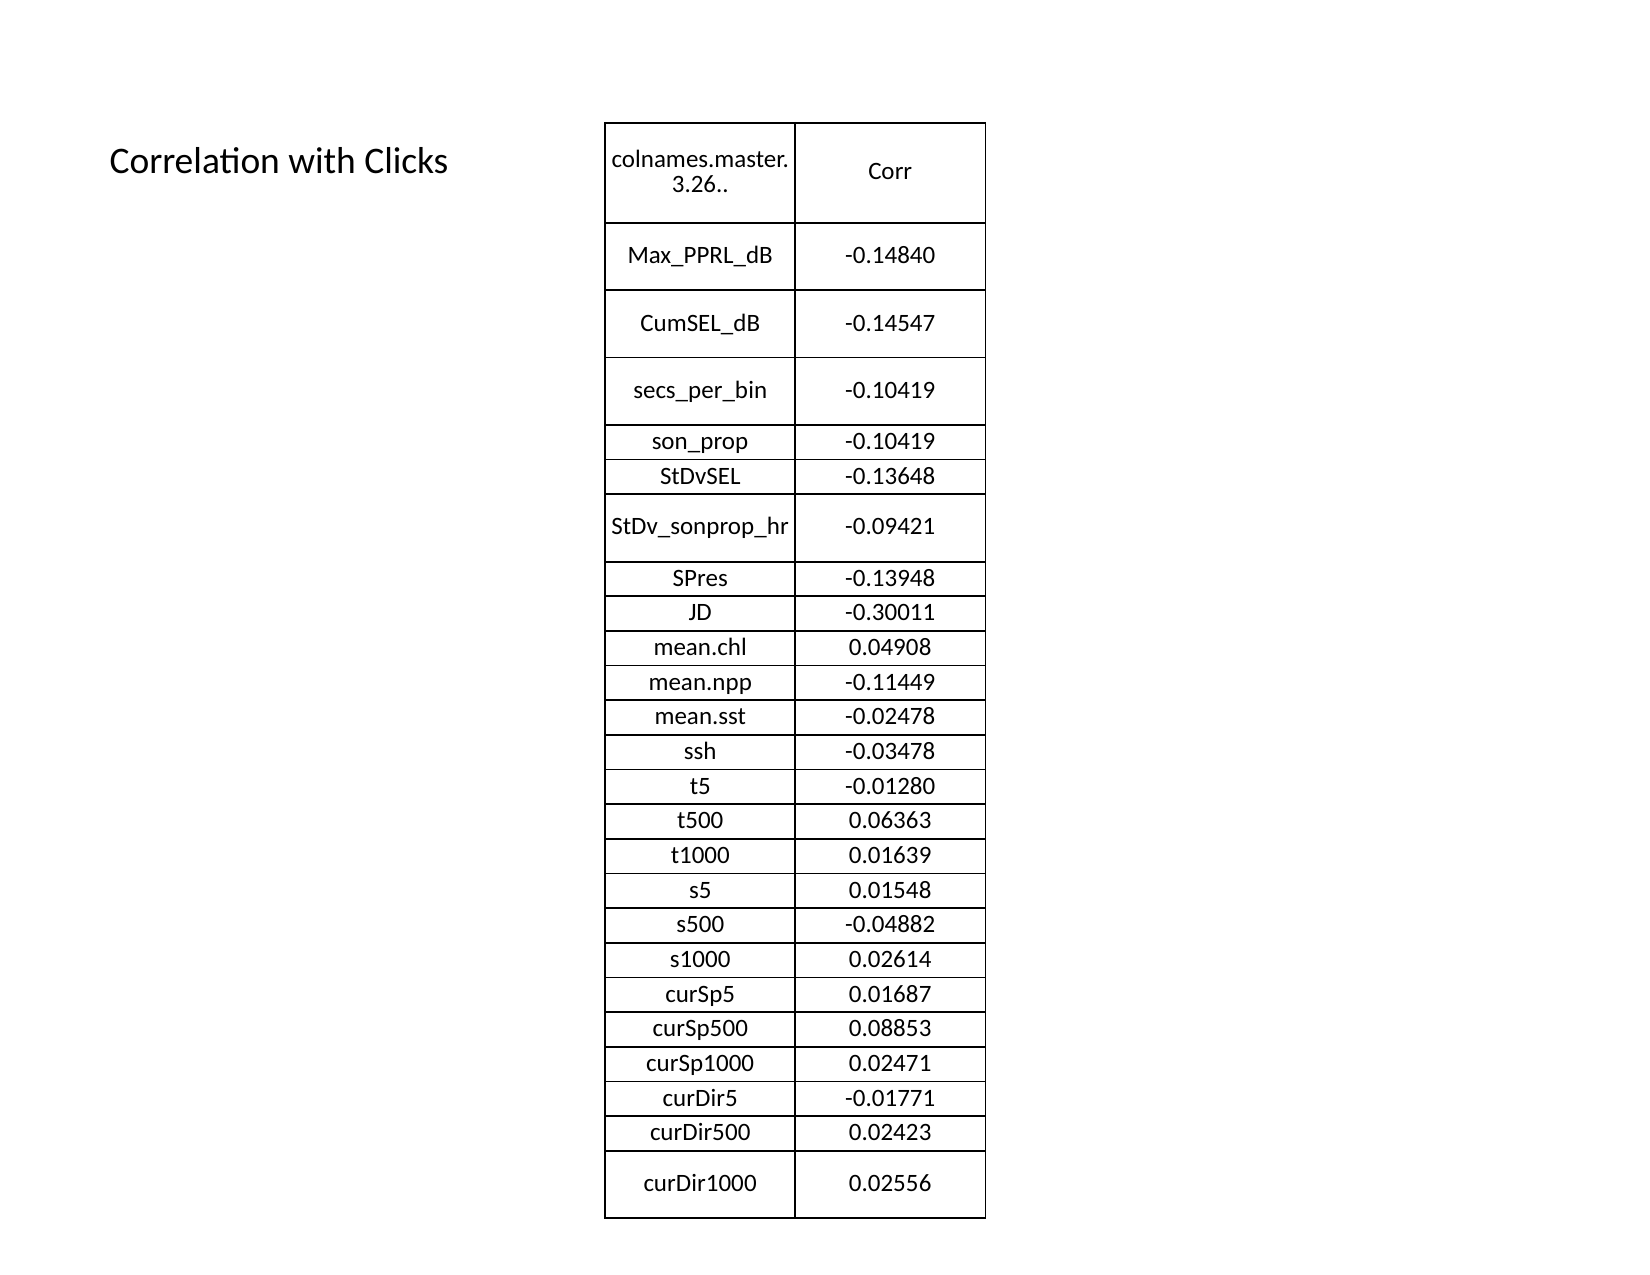

| colnames.master.3.26.. | Corr |
| --- | --- |
| Max\_PPRL\_dB | -0.14840 |
| CumSEL\_dB | -0.14547 |
| secs\_per\_bin | -0.10419 |
| son\_prop | -0.10419 |
| StDvSEL | -0.13648 |
| StDv\_sonprop\_hr | -0.09421 |
| SPres | -0.13948 |
| JD | -0.30011 |
| mean.chl | 0.04908 |
| mean.npp | -0.11449 |
| mean.sst | -0.02478 |
| ssh | -0.03478 |
| t5 | -0.01280 |
| t500 | 0.06363 |
| t1000 | 0.01639 |
| s5 | 0.01548 |
| s500 | -0.04882 |
| s1000 | 0.02614 |
| curSp5 | 0.01687 |
| curSp500 | 0.08853 |
| curSp1000 | 0.02471 |
| curDir5 | -0.01771 |
| curDir500 | 0.02423 |
| curDir1000 | 0.02556 |
Correlation with Clicks